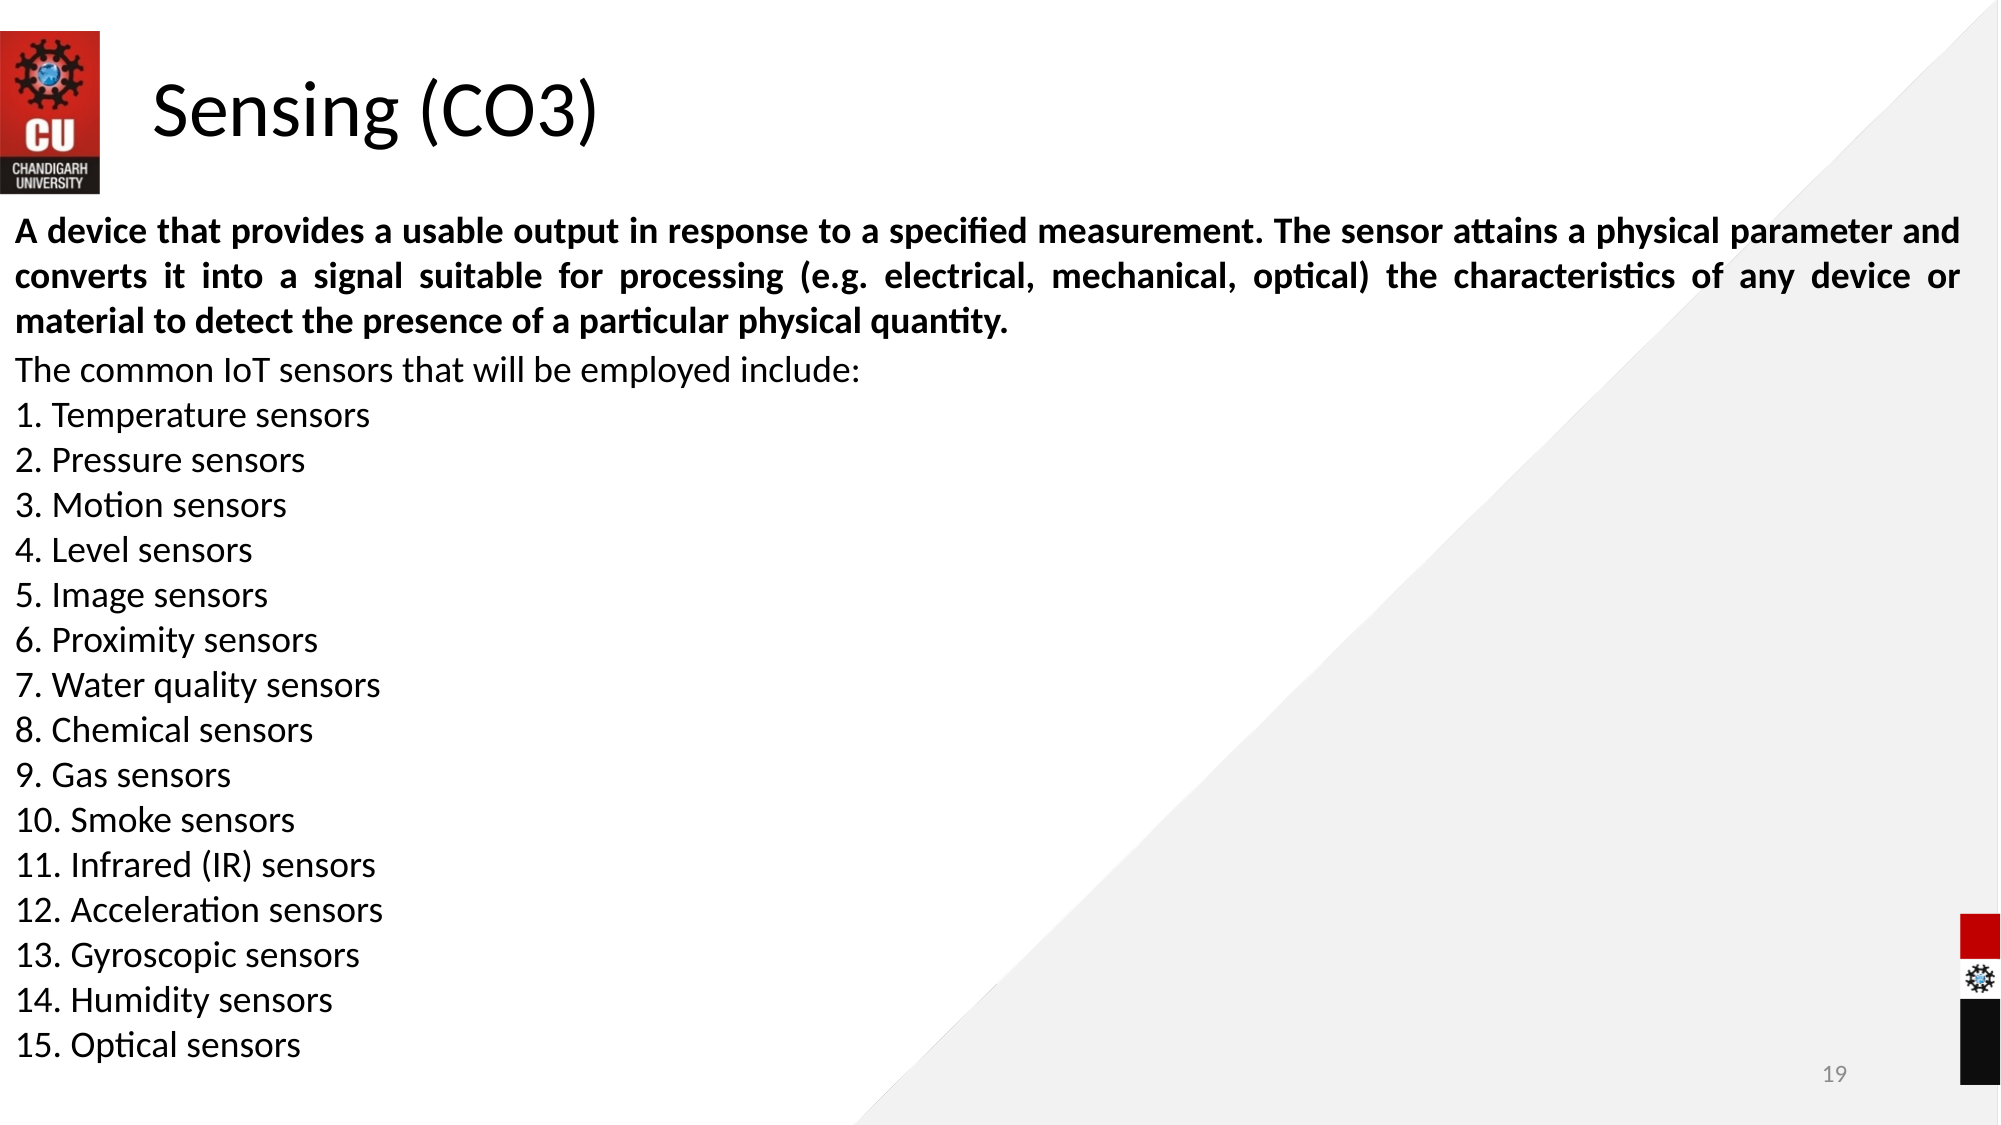

# Sensing (CO3)
A device that provides a usable output in response to a specified measurement. The sensor attains a physical parameter and converts it into a signal suitable for processing (e.g. electrical, mechanical, optical) the characteristics of any device or material to detect the presence of a particular physical quantity.
The common IoT sensors that will be employed include:
1. Temperature sensors
2. Pressure sensors
3. Motion sensors
4. Level sensors
5. Image sensors
6. Proximity sensors
7. Water quality sensors
8. Chemical sensors
9. Gas sensors
10. Smoke sensors
11. Infrared (IR) sensors
12. Acceleration sensors
13. Gyroscopic sensors
14. Humidity sensors
15. Optical sensors
19